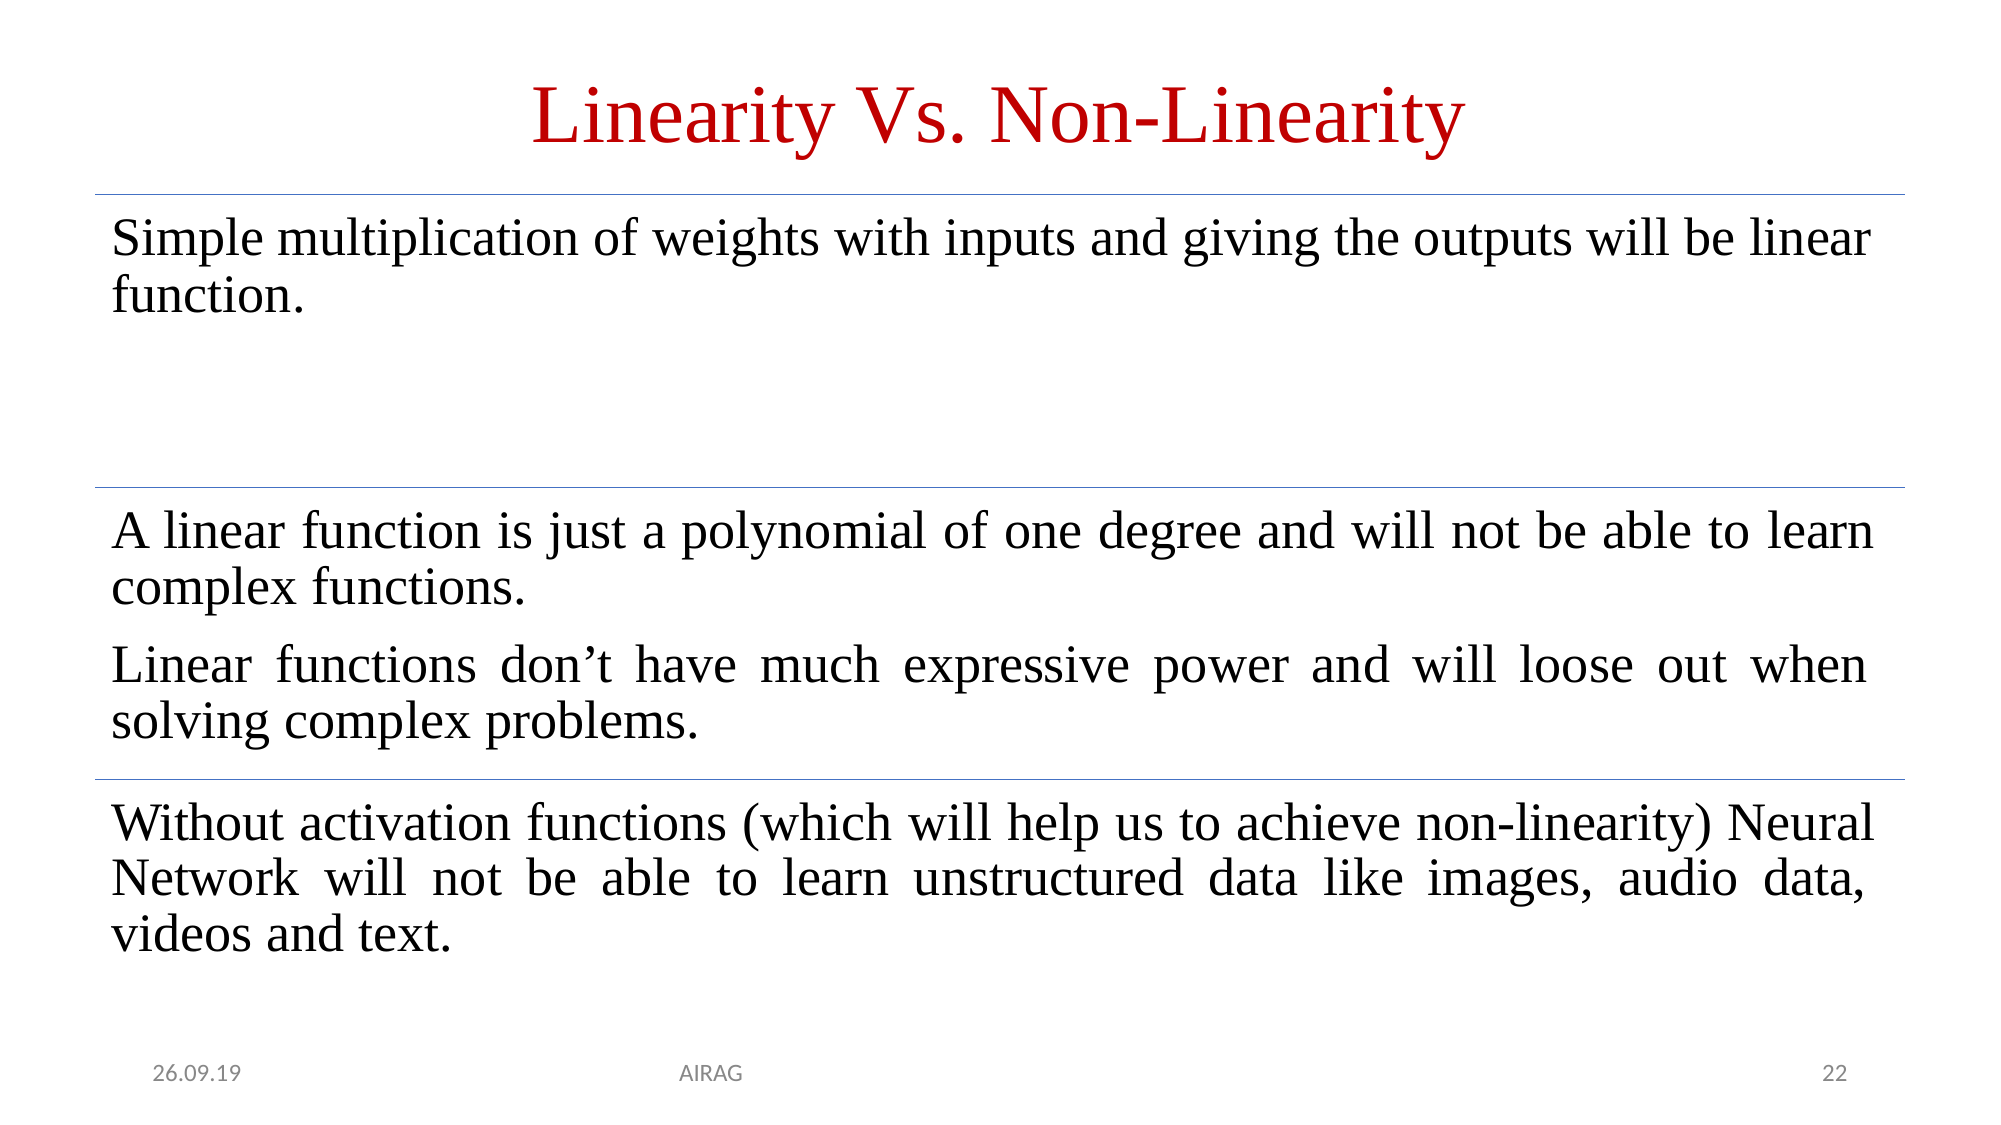

# Linearity Vs. Non-Linearity

Simple multiplication of weights with inputs and giving the outputs will be linear  function.

A linear function is just a polynomial of one degree and will not be able to learn  complex functions.
Linear functions don’t have much expressive power and will loose out when  solving complex problems.
Without activation functions (which will help us to achieve non-linearity) Neural  Network will not be able to learn unstructured data like images, audio data,  videos and text.

26.09.19
AIRAG
22